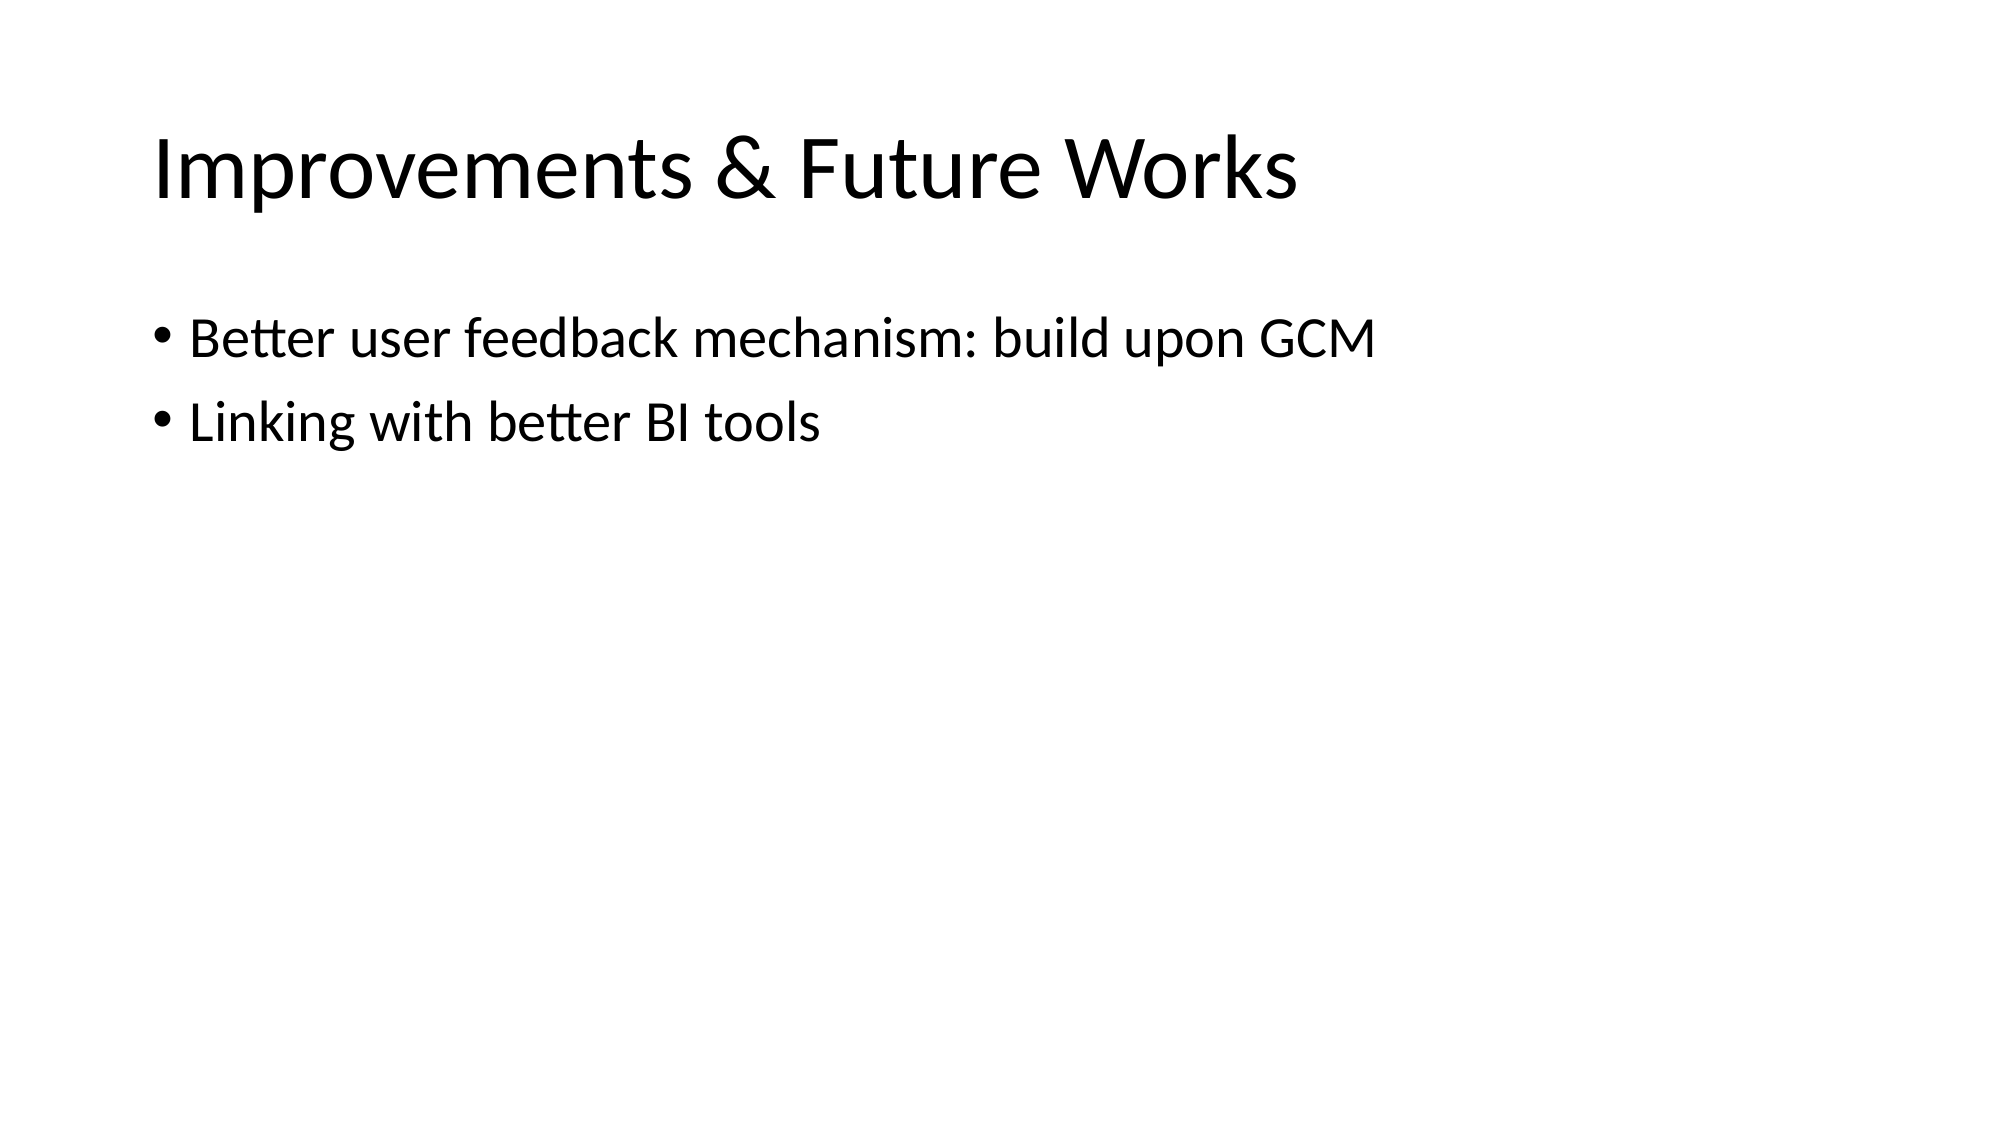

# Improvements & Future Works
Better user feedback mechanism: build upon GCM
Linking with better BI tools